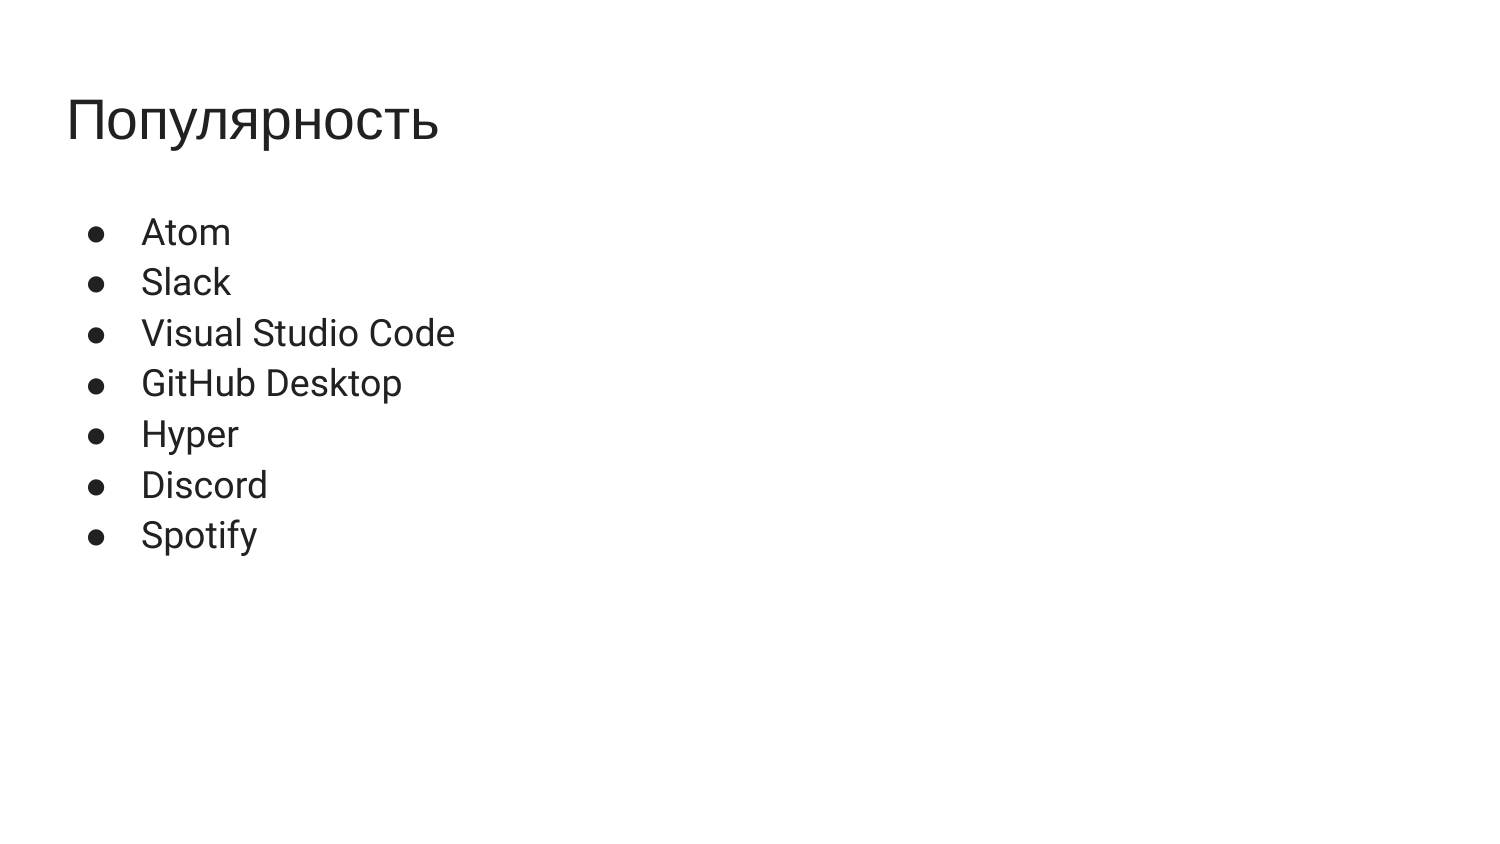

# Популярность

Atom
Slack
Visual Studio Code
GitHub Desktop
Hyper
Discord
Spotify